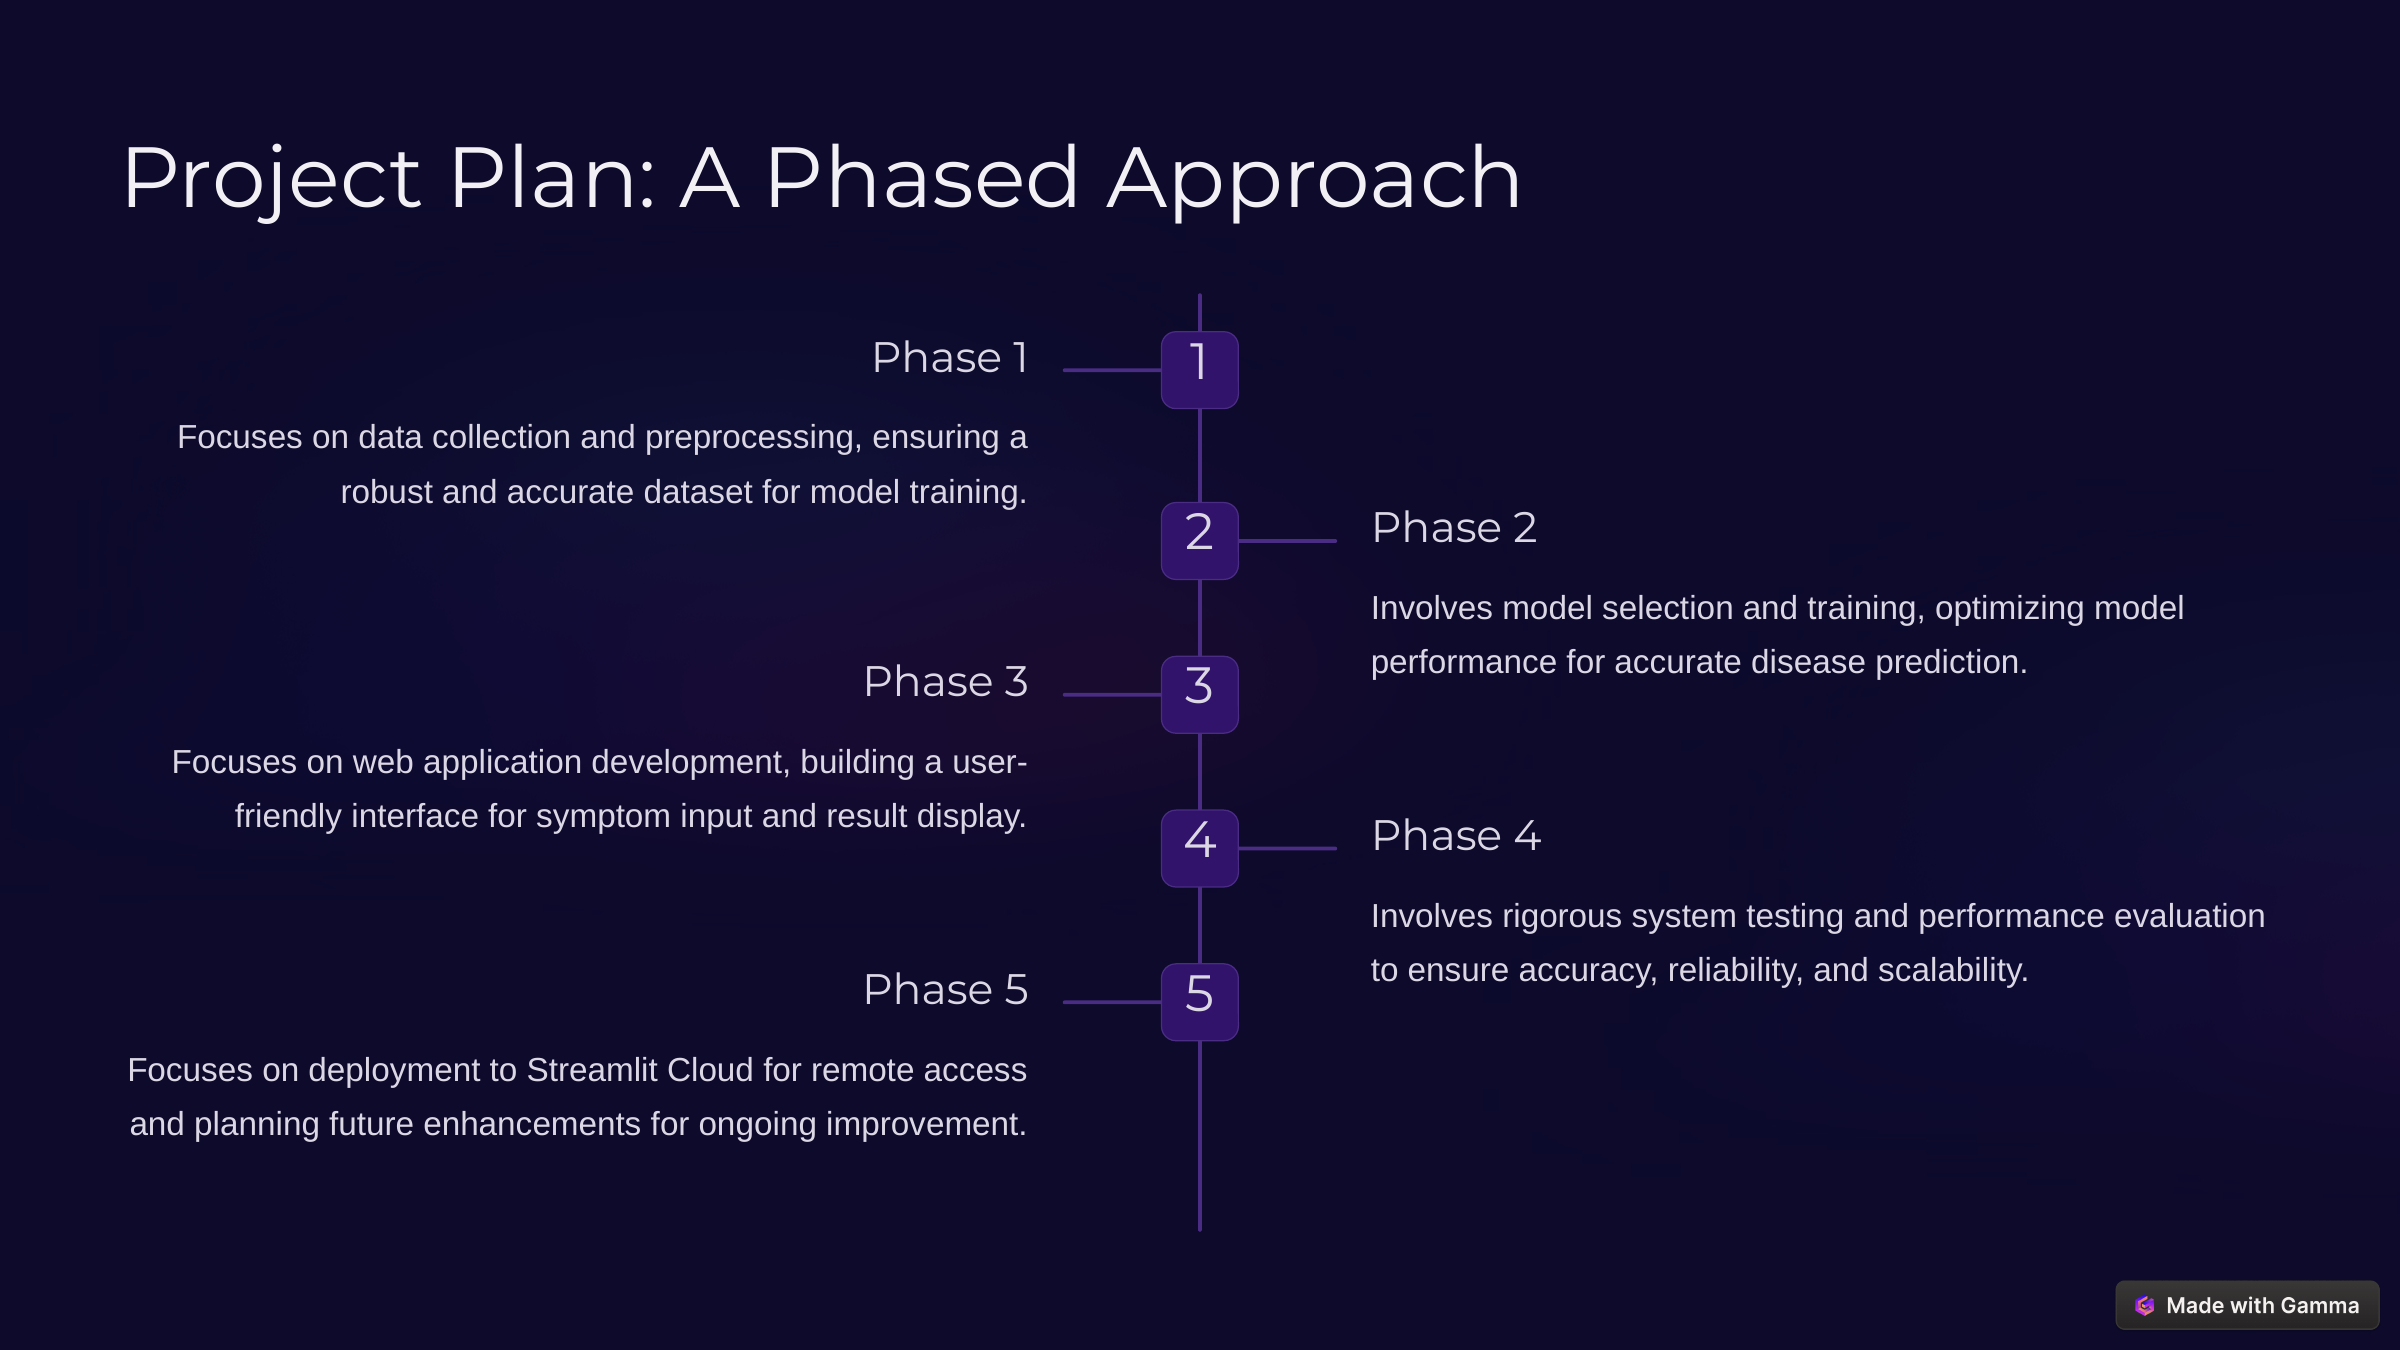

Project Plan: A Phased Approach

Phase 1

1

Focuses on data collection and preprocessing, ensuring a robust and accurate dataset for model training.
Phase 2

2

Involves model selection and training, optimizing model performance for accurate disease prediction.
Phase 3

3

Focuses on web application development, building a user-friendly interface for symptom input and result display.
Phase 4

4

Involves rigorous system testing and performance evaluation to ensure accuracy, reliability, and scalability.
Phase 5

5

Focuses on deployment to Streamlit Cloud for remote access and planning future enhancements for ongoing improvement.